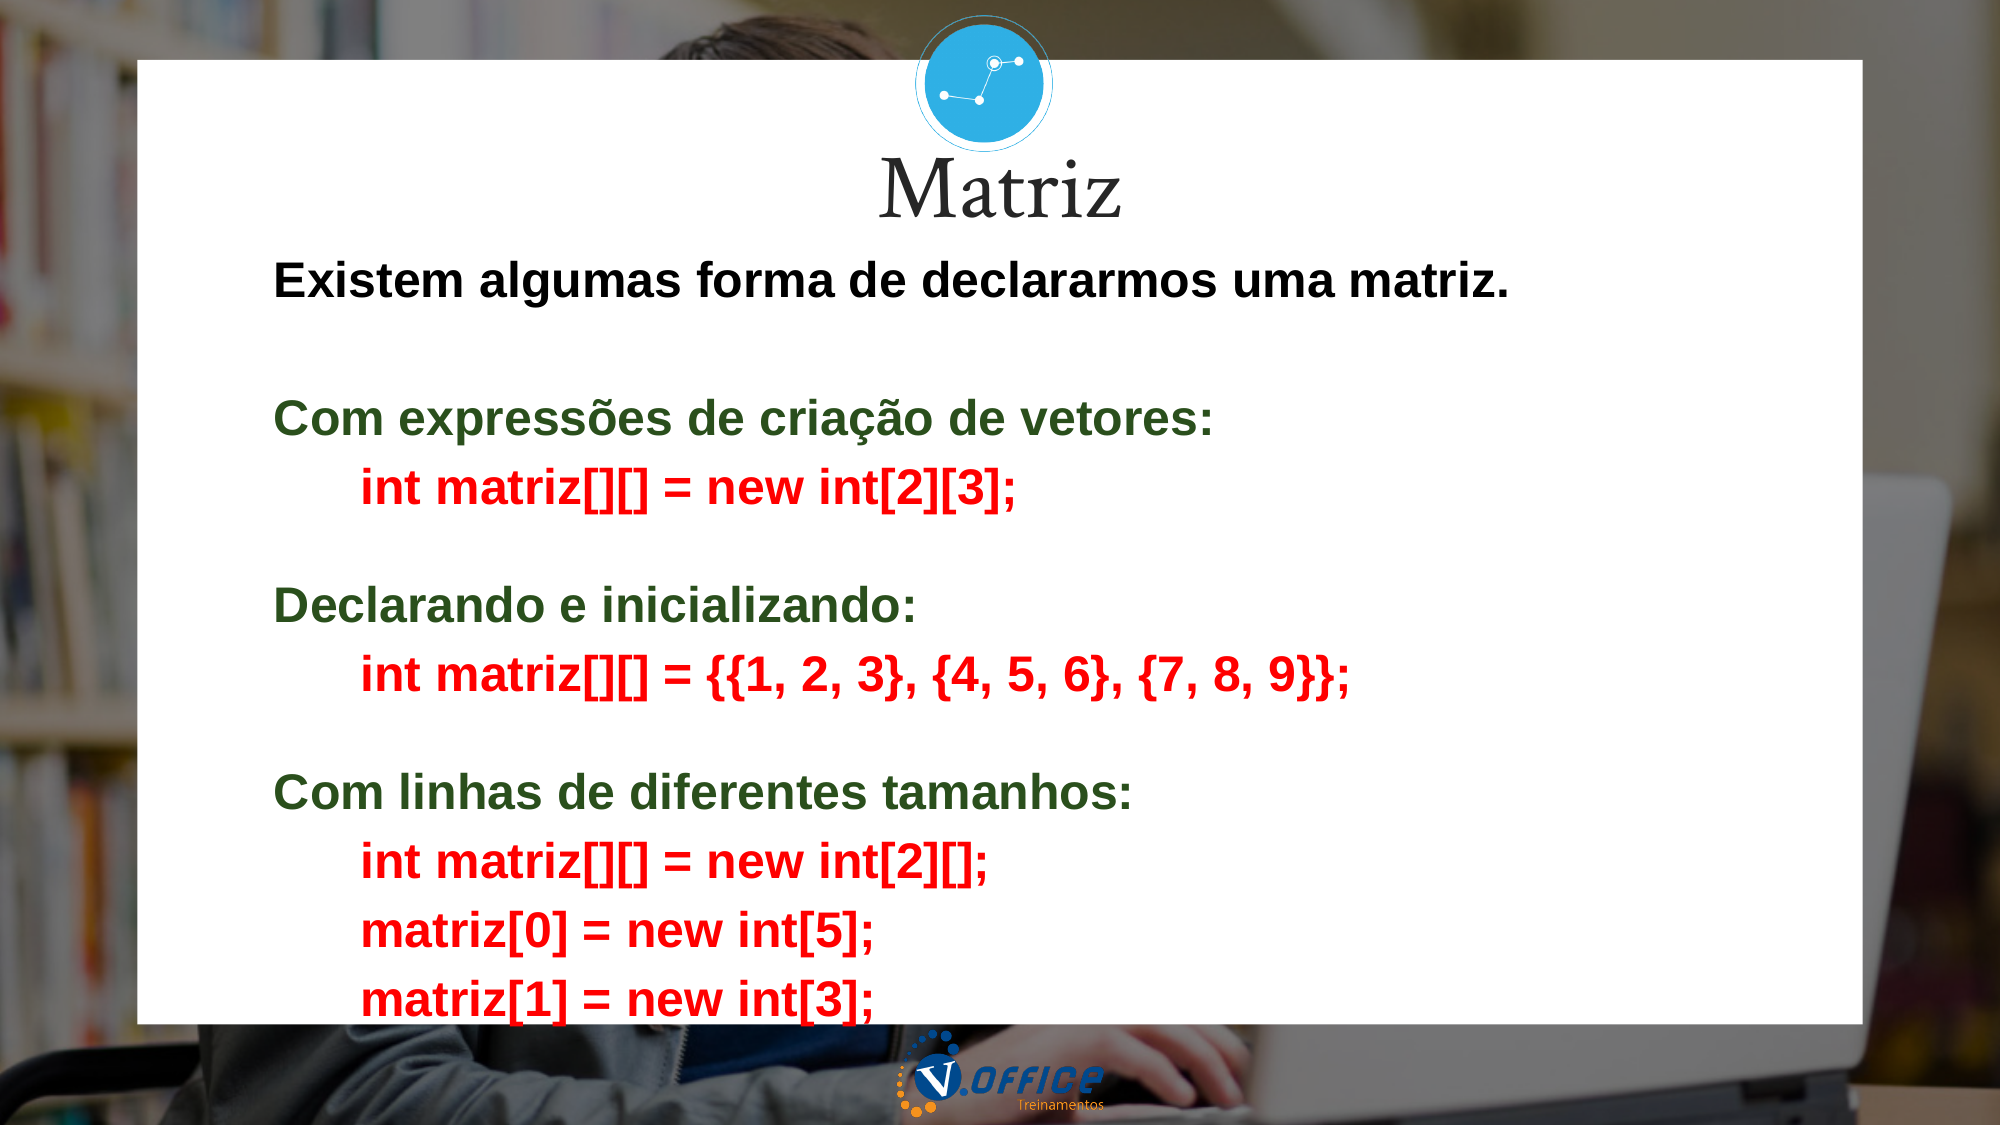

Matriz
Existem algumas forma de declararmos uma matriz.

Com expressões de criação de vetores:
	int matriz[][] = new int[2][3];

Declarando e inicializando:
	int matriz[][] = {{1, 2, 3}, {4, 5, 6}, {7, 8, 9}};

Com linhas de diferentes tamanhos:
	int matriz[][] = new int[2][];
	matriz[0] = new int[5];
	matriz[1] = new int[3];